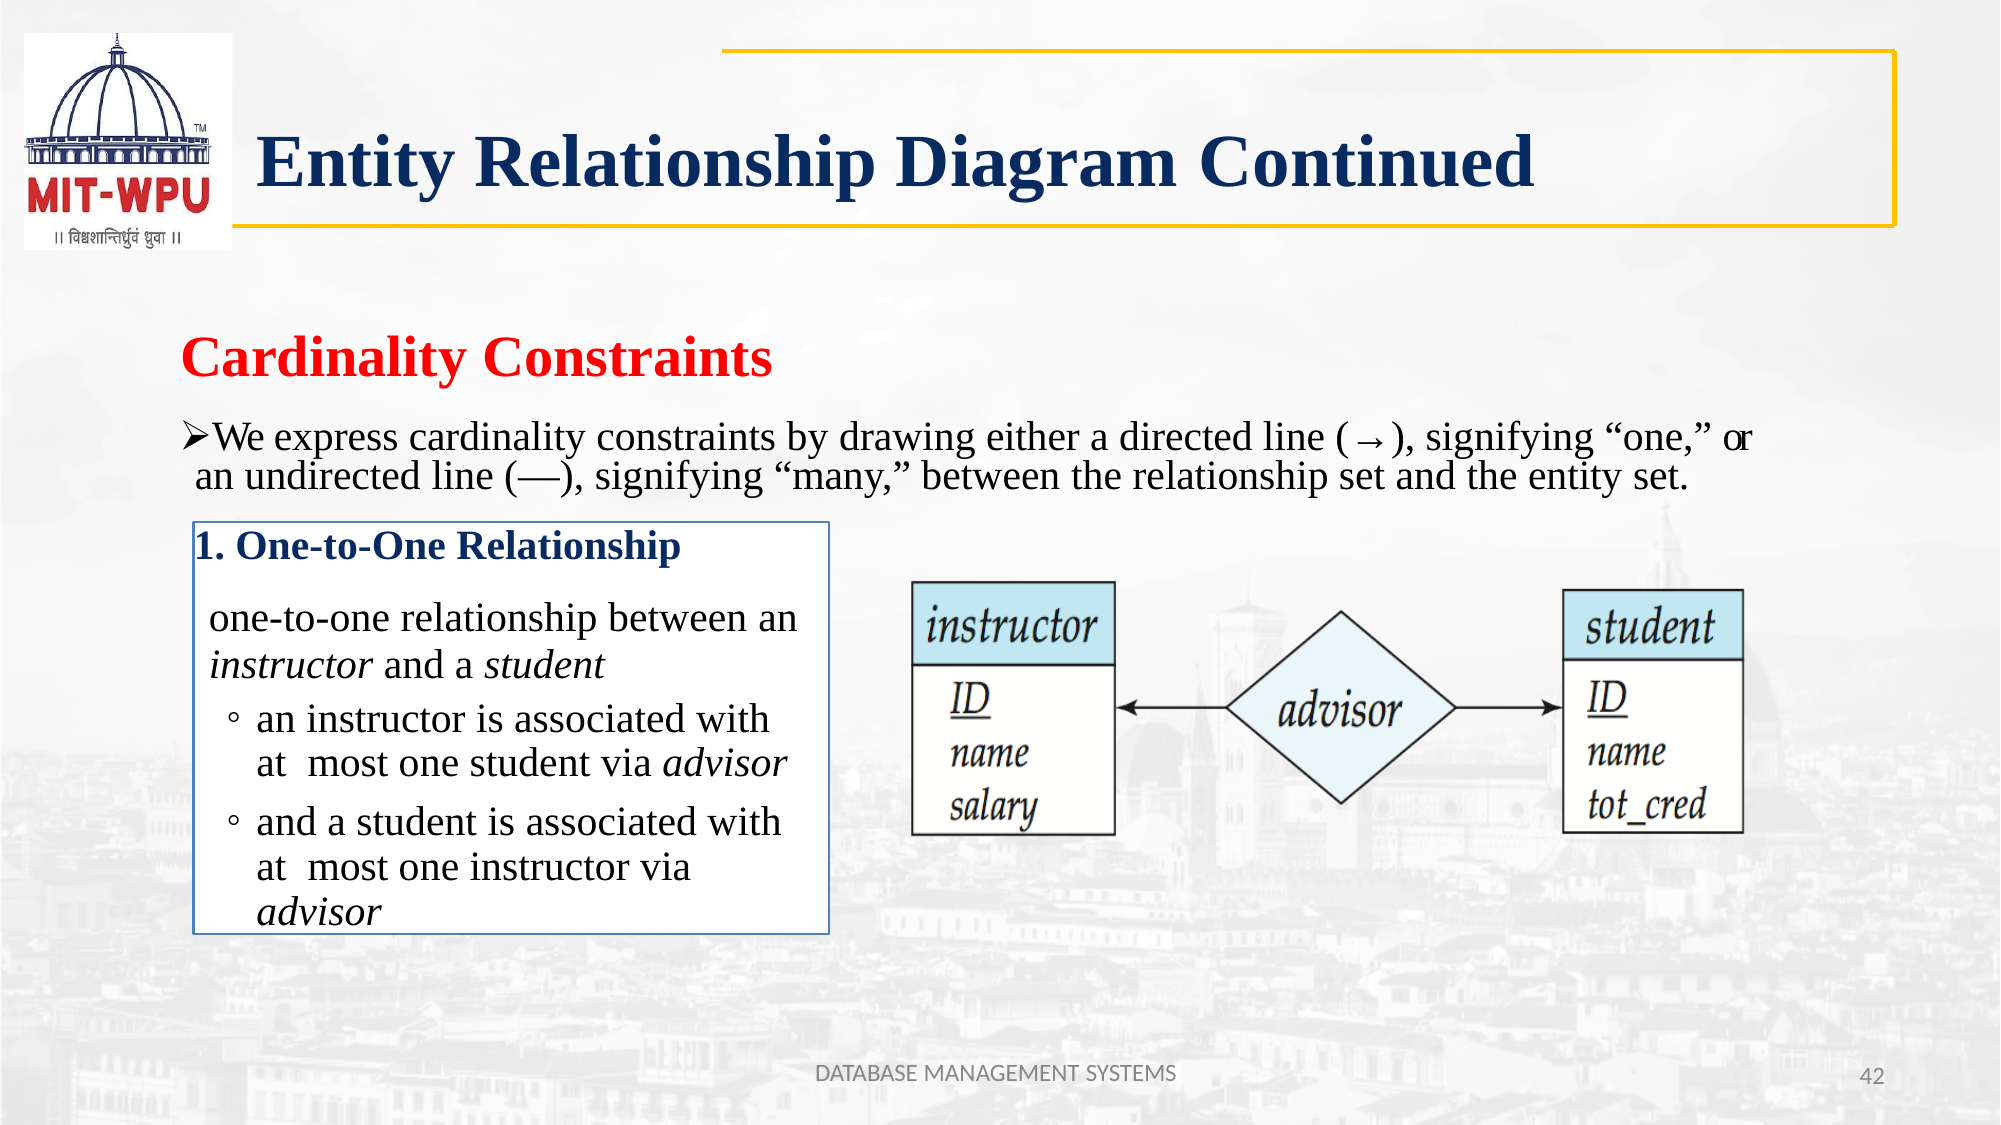

# Entity Relationship Diagram Continued
Cardinality Constraints
⮚We express cardinality constraints by drawing either a directed line (→), signifying “one,” or  an undirected line (—), signifying “many,” between the relationship set and the entity set.
One-to-One Relationship
one-to-one relationship between an
instructor and a student
an instructor is associated with at  most one student via advisor
and a student is associated with at  most one instructor via advisor

DATABASE MANAGEMENT SYSTEMS
42